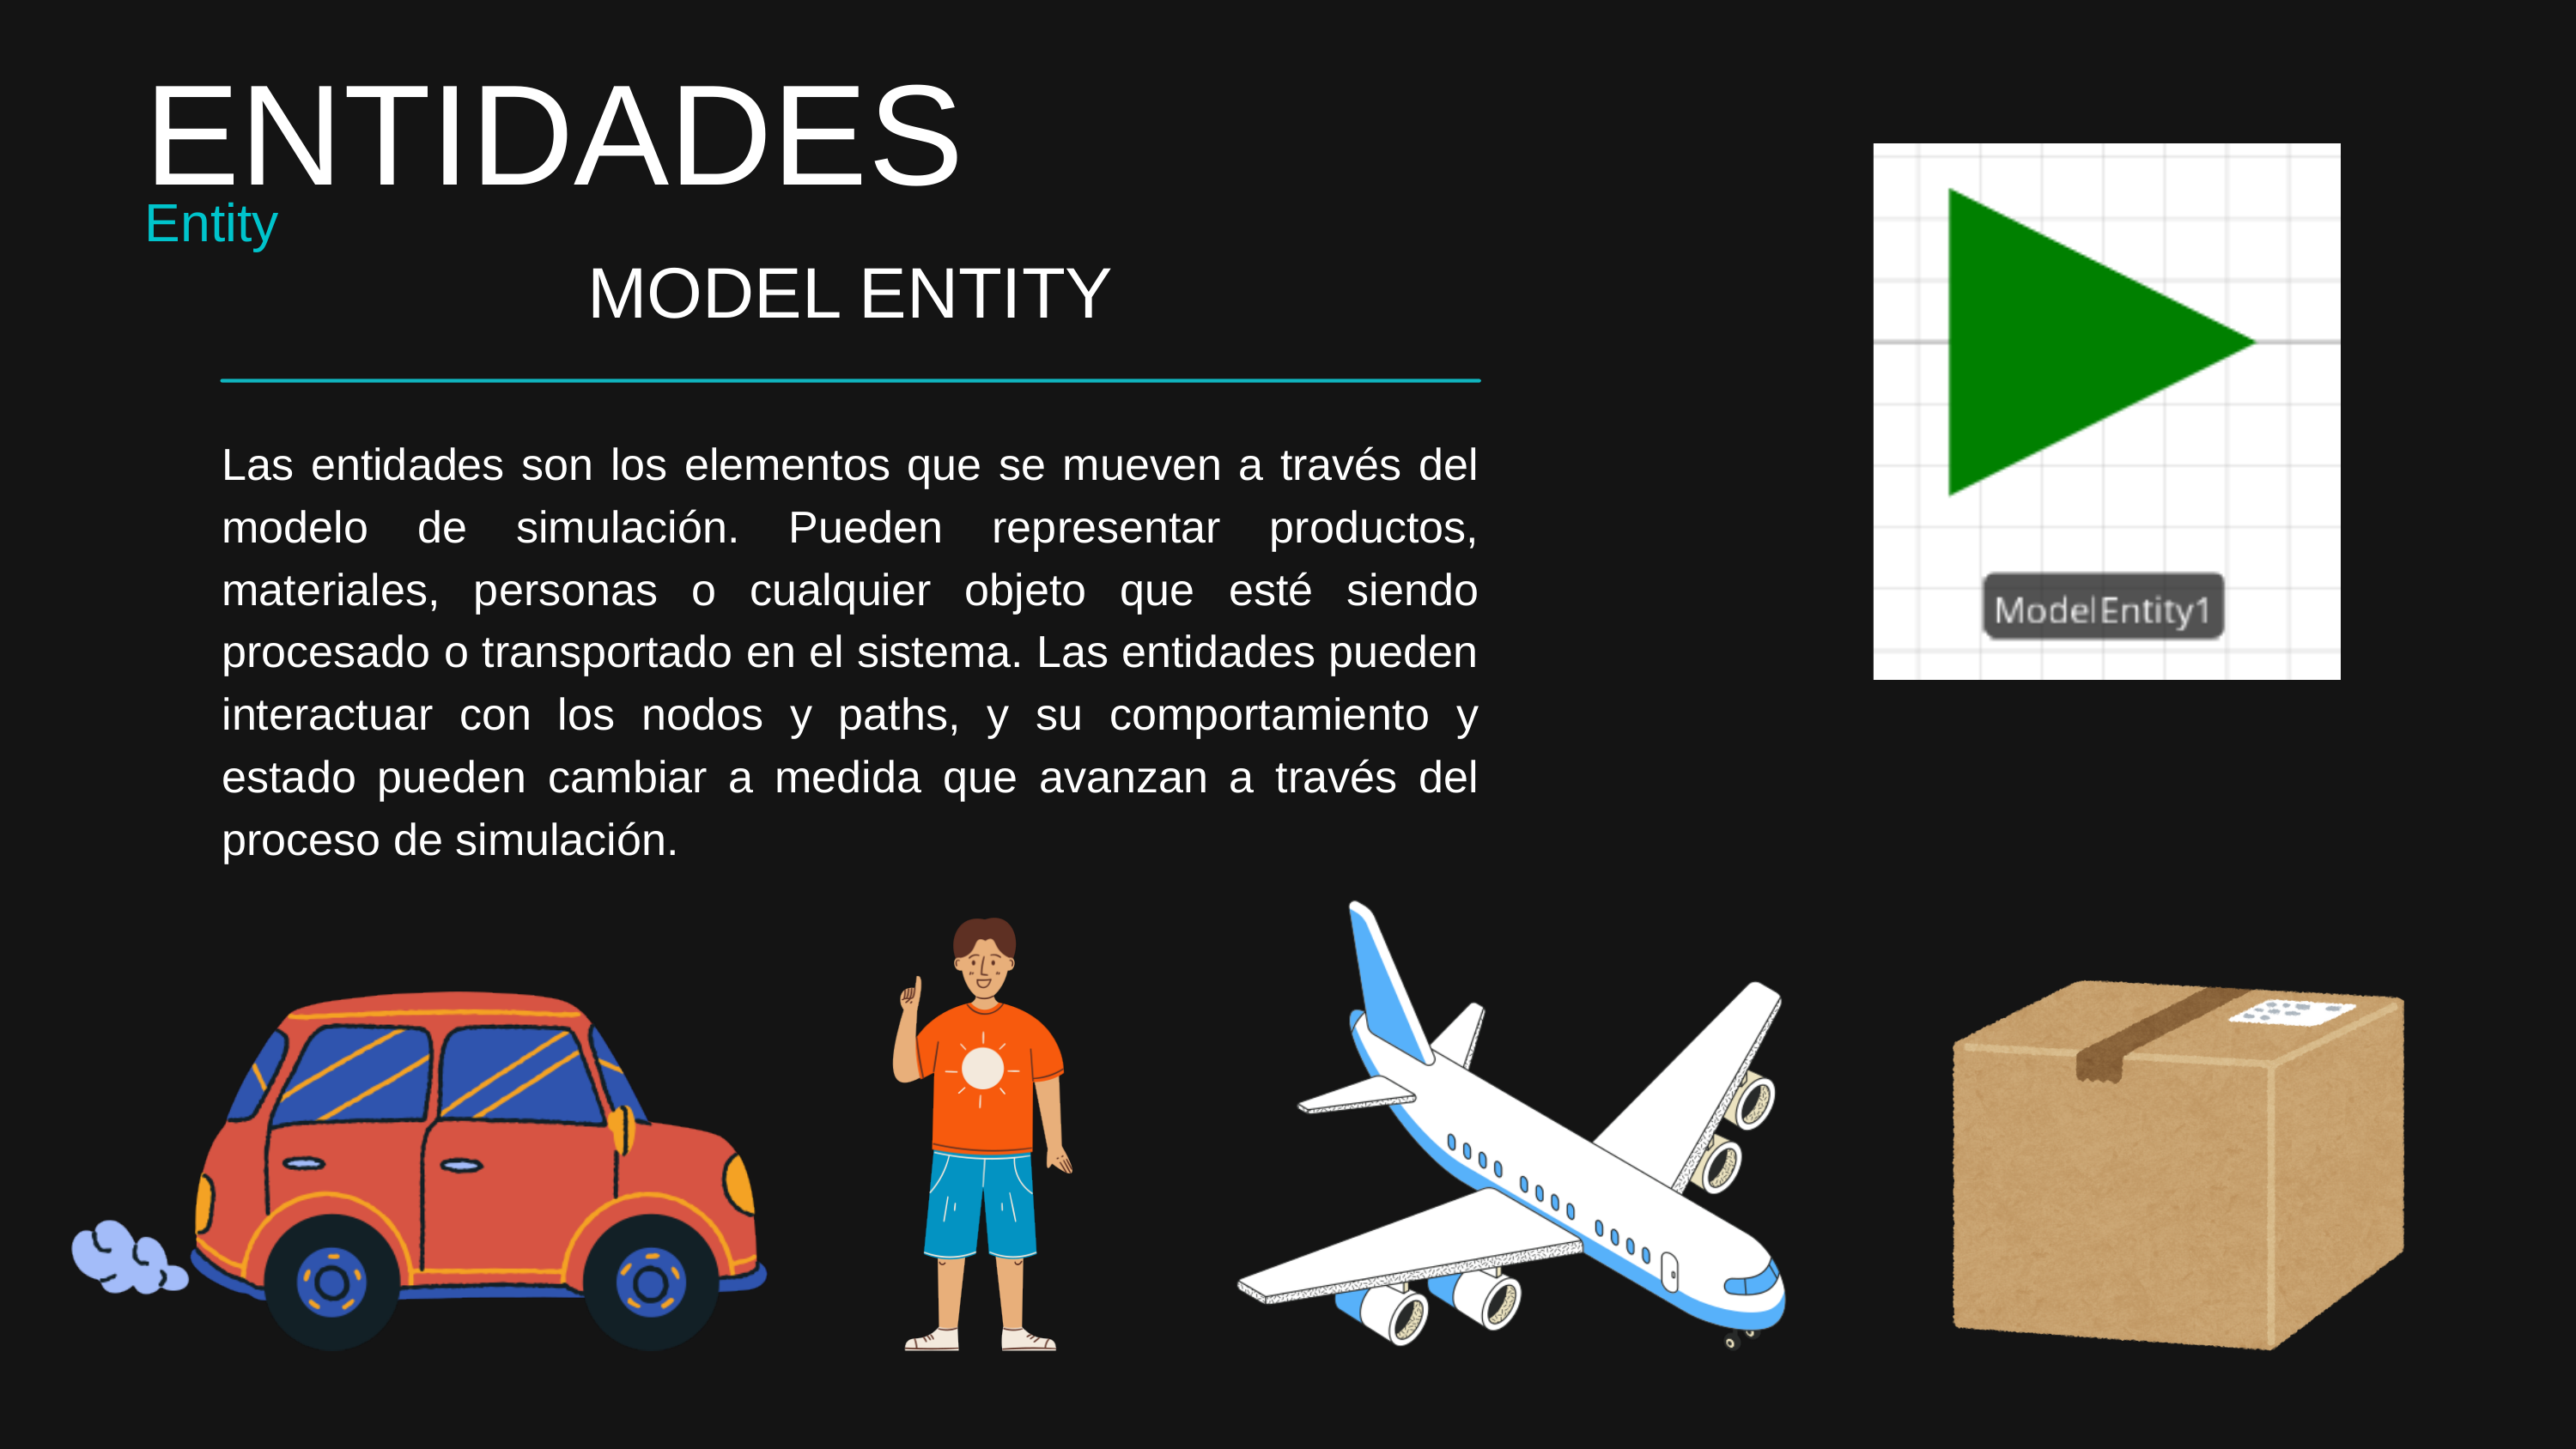

ENTIDADES
Entity

MODEL ENTITY

Las entidades son los elementos que se mueven a través del modelo de simulación. Pueden representar productos, materiales, personas o cualquier objeto que esté siendo procesado o transportado en el sistema. Las entidades pueden interactuar con los nodos y paths, y su comportamiento y estado pueden cambiar a medida que avanzan a través del proceso de simulación.